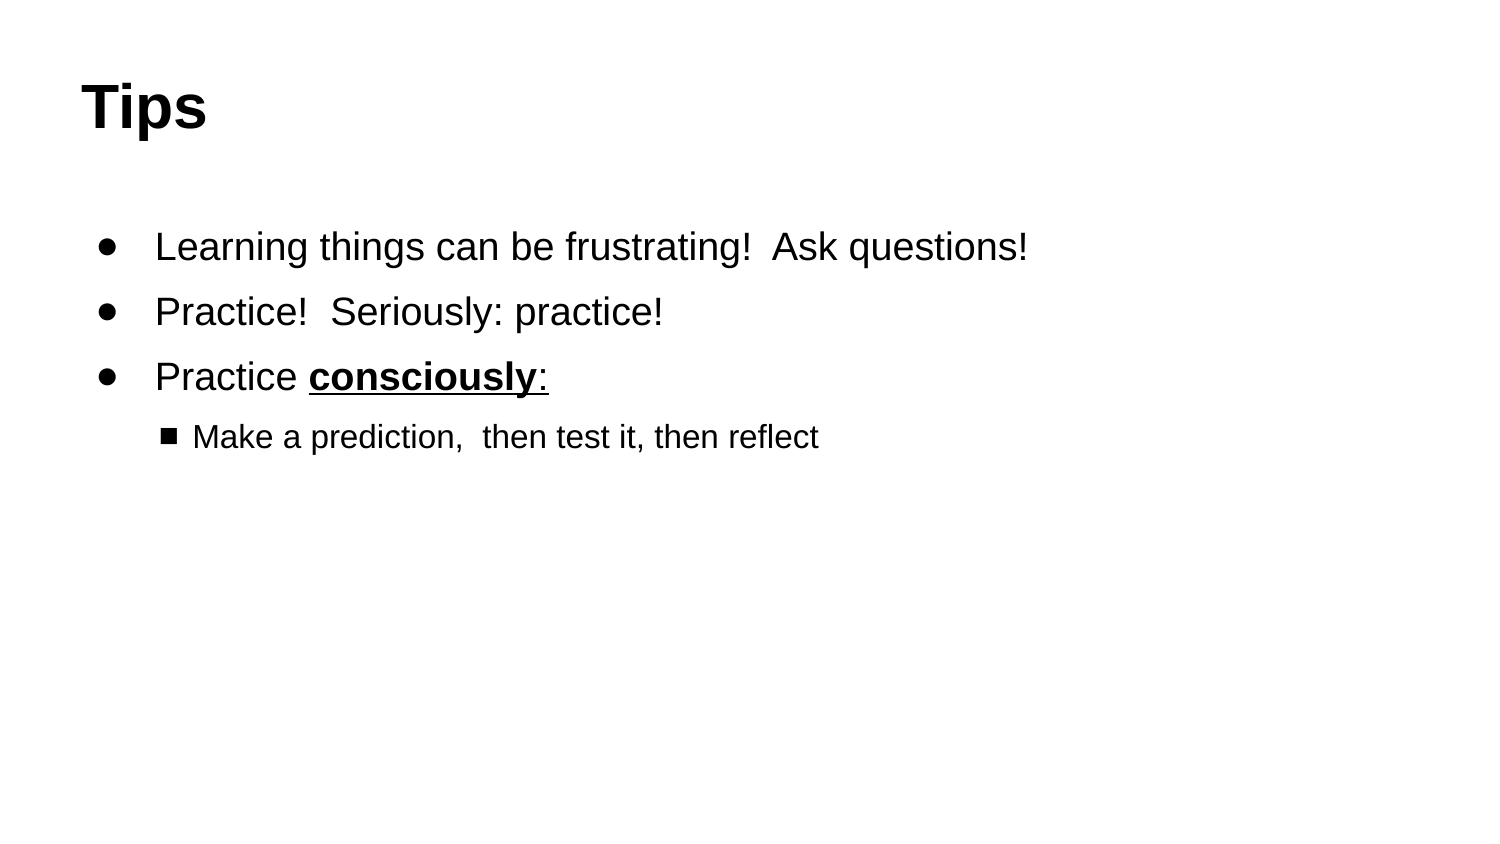

Tips
Learning things can be frustrating!  Ask questions!
Practice!  Seriously: practice!
Practice consciously:
Make a prediction,  then test it, then reflect